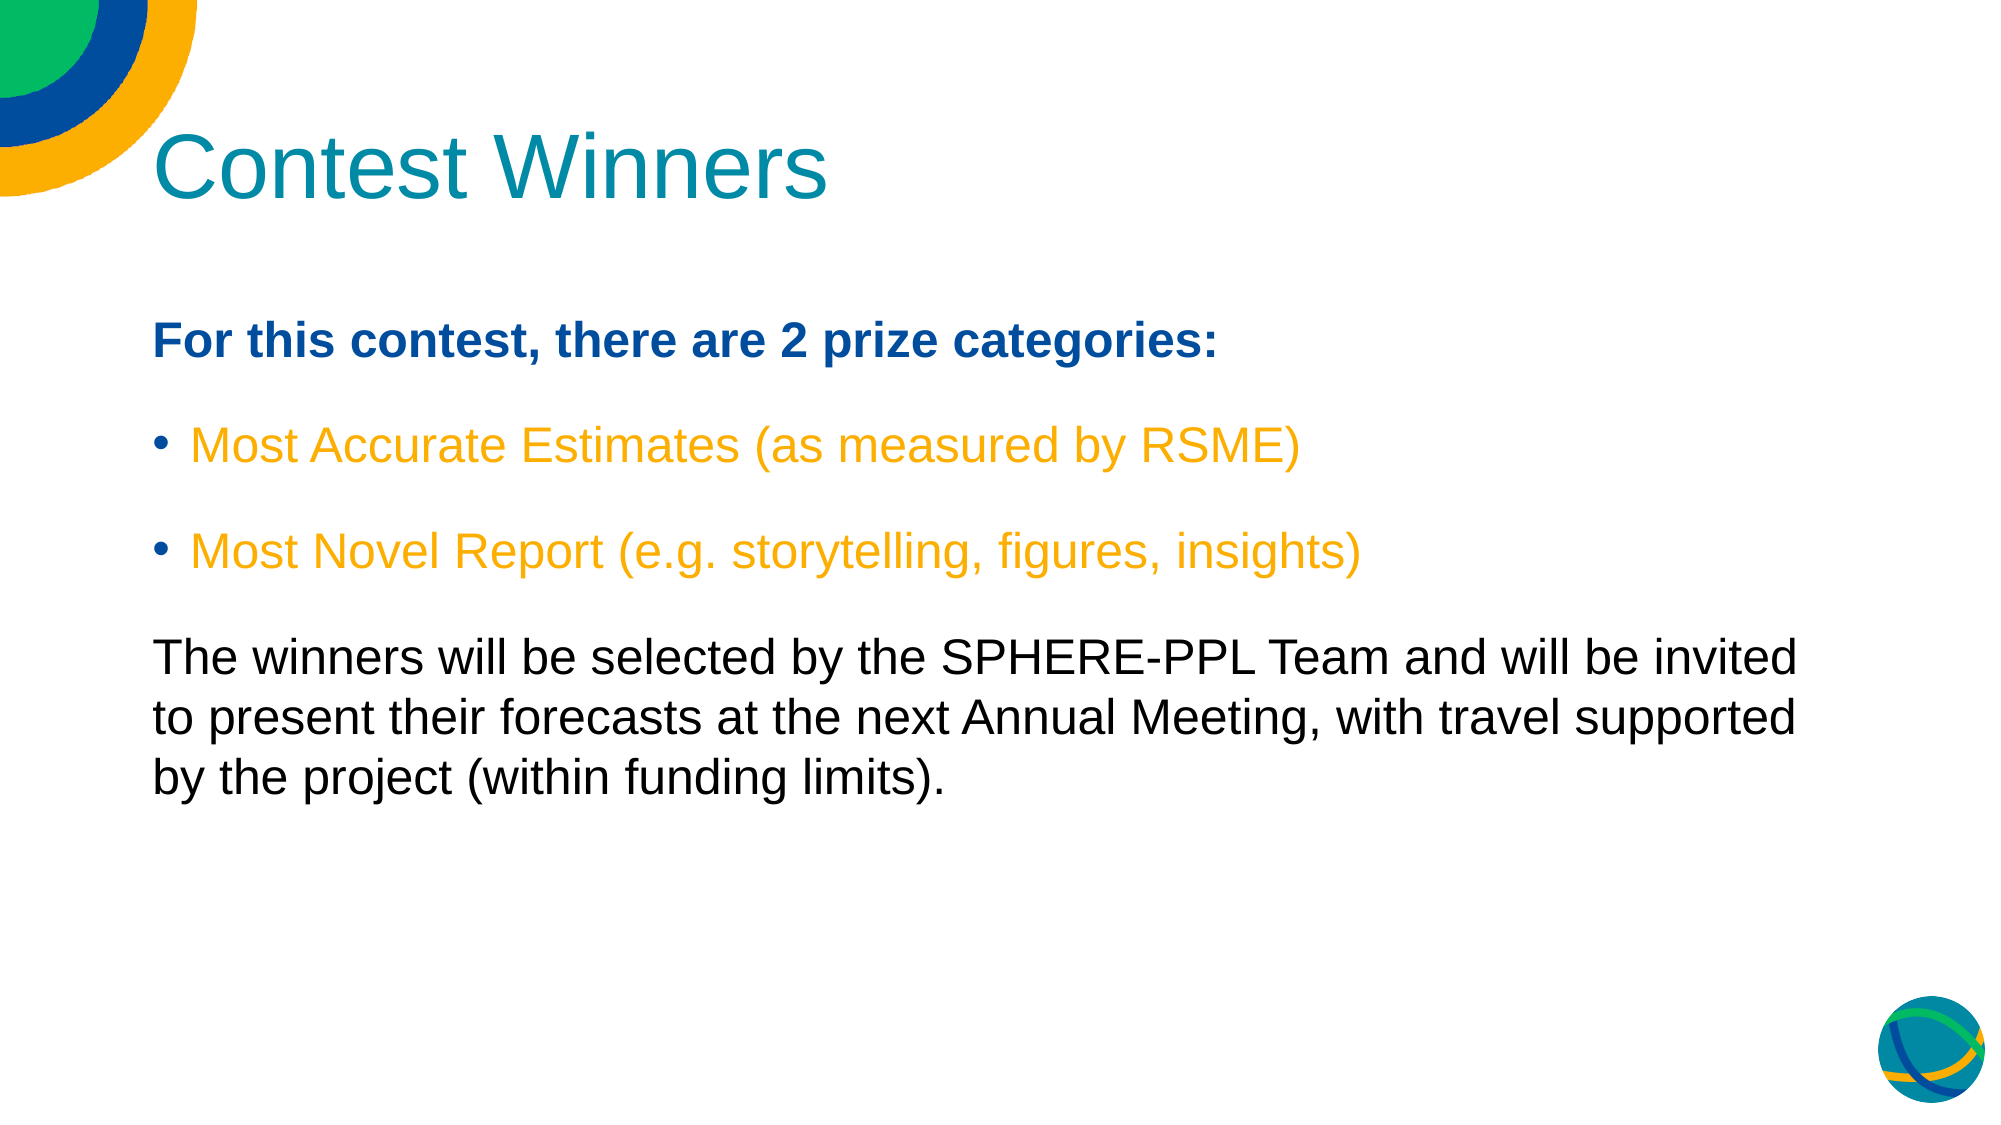

# Contest Winners
For this contest, there are 2 prize categories:
Most Accurate Estimates (as measured by RSME)
Most Novel Report (e.g. storytelling, figures, insights)
The winners will be selected by the SPHERE-PPL Team and will be invited to present their forecasts at the next Annual Meeting, with travel supported by the project (within funding limits).